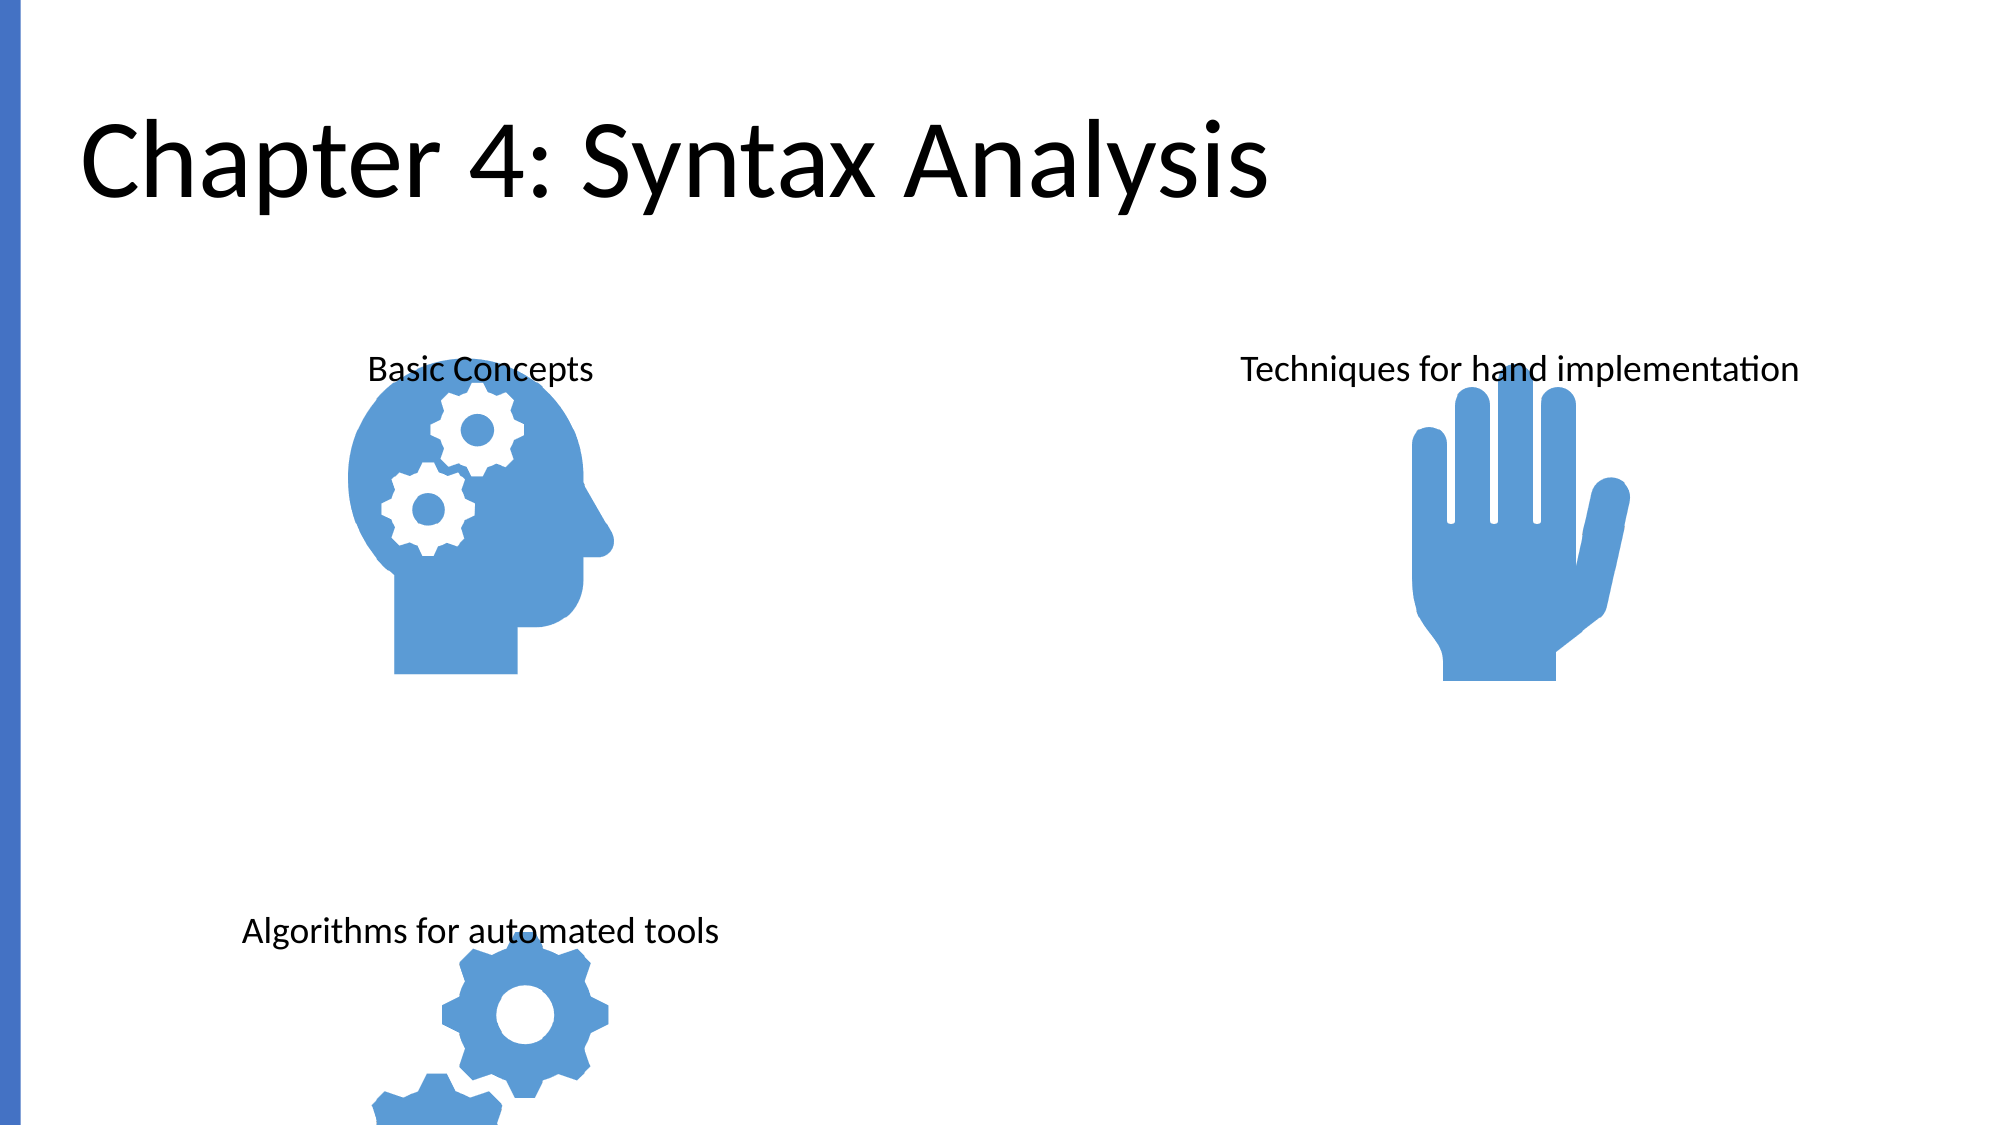

# Chapter 4: Syntax Analysis
Basic Concepts
Techniques for hand implementation
Algorithms for automated tools